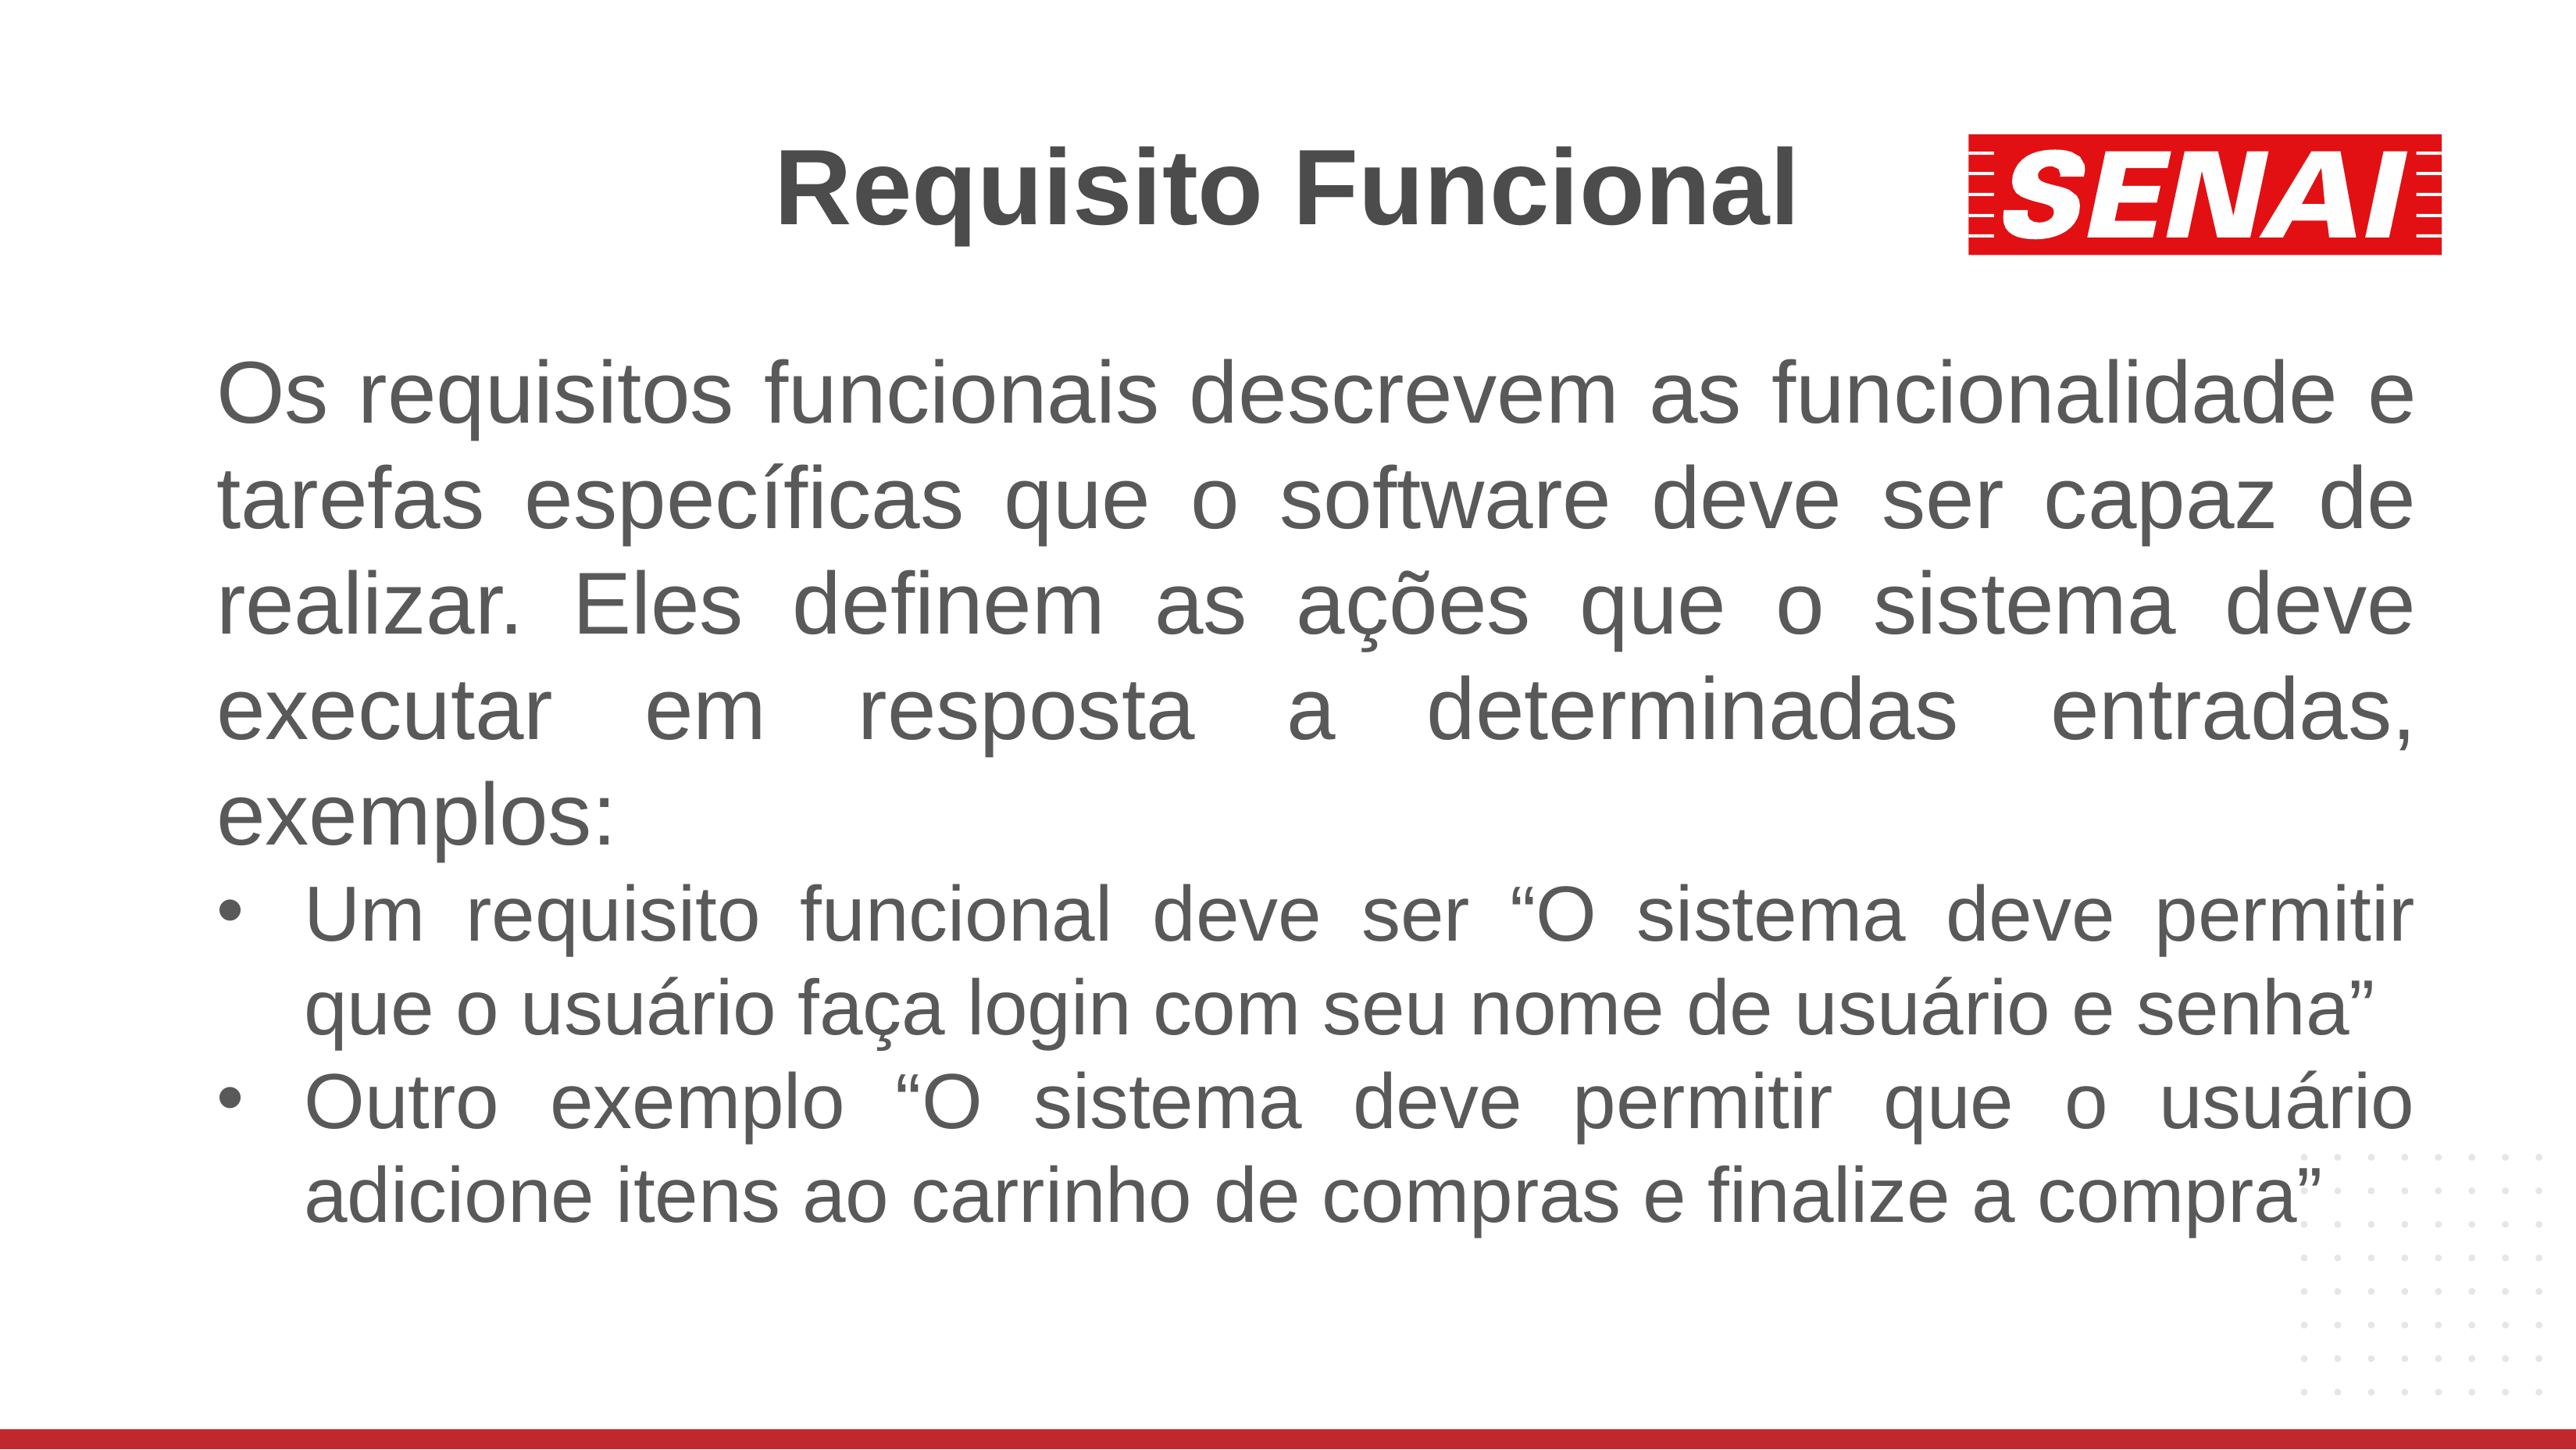

# Requisito Funcional

Os requisitos funcionais descrevem as funcionalidade e tarefas específicas que o software deve ser capaz de realizar. Eles definem as ações que o sistema deve executar em resposta a determinadas entradas, exemplos:
Um requisito funcional deve ser “O sistema deve permitir que o usuário faça login com seu nome de usuário e senha”
Outro exemplo “O sistema deve permitir que o usuário adicione itens ao carrinho de compras e finalize a compra”